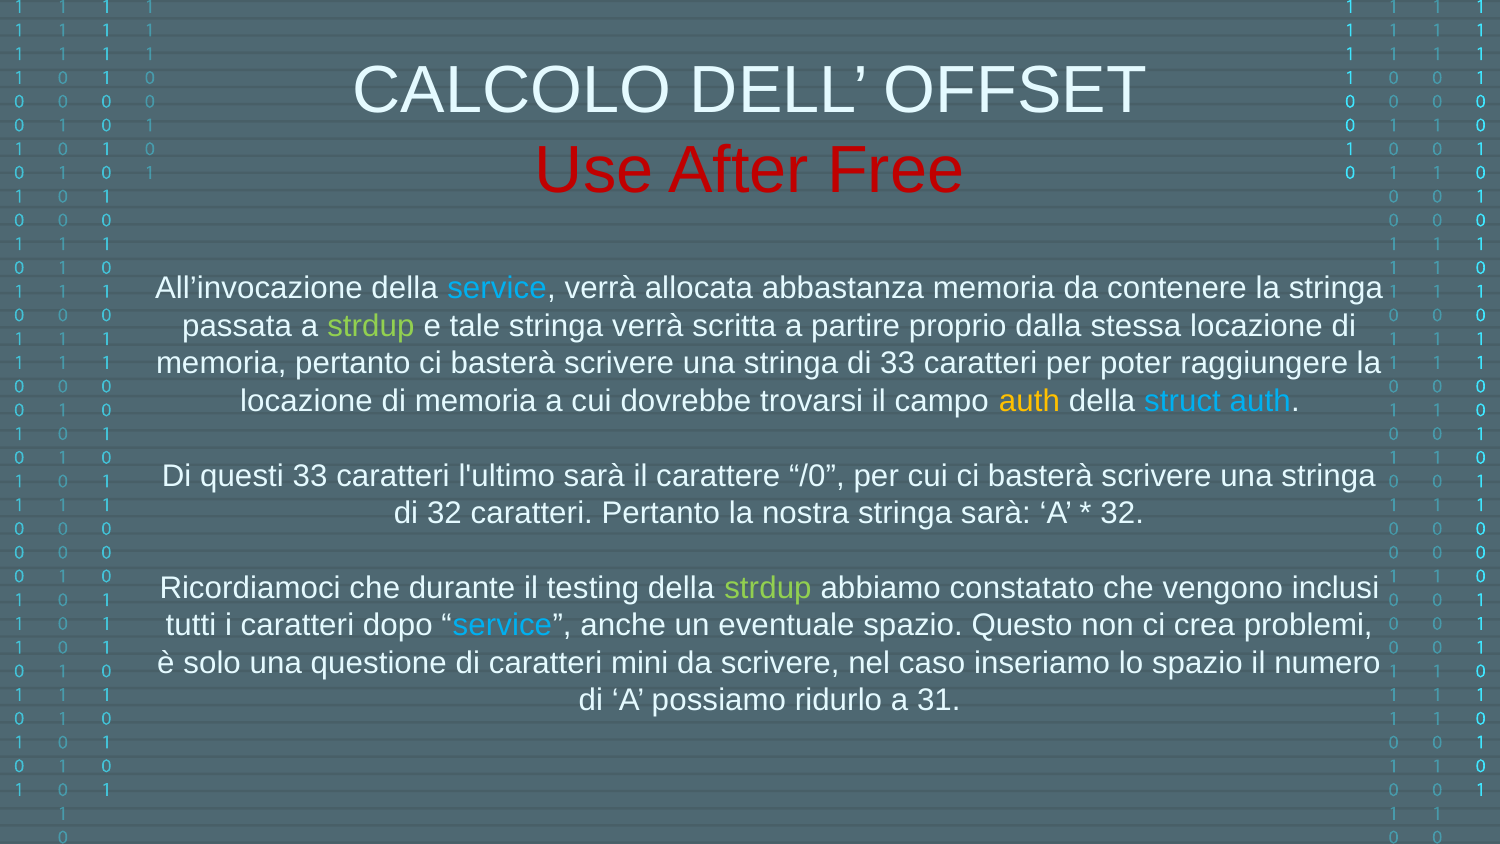

CALCOLO DELL’ OFFSET
Use After Free

All’invocazione della service, verrà allocata abbastanza memoria da contenere la stringa passata a strdup e tale stringa verrà scritta a partire proprio dalla stessa locazione di memoria, pertanto ci basterà scrivere una stringa di 33 caratteri per poter raggiungere la locazione di memoria a cui dovrebbe trovarsi il campo auth della struct auth.
Di questi 33 caratteri l'ultimo sarà il carattere “/0”, per cui ci basterà scrivere una stringa di 32 caratteri. Pertanto la nostra stringa sarà: ‘A’ * 32.
Ricordiamoci che durante il testing della strdup abbiamo constatato che vengono inclusi tutti i caratteri dopo “service”, anche un eventuale spazio. Questo non ci crea problemi, è solo una questione di caratteri mini da scrivere, nel caso inseriamo lo spazio il numero di ‘A’ possiamo ridurlo a 31.